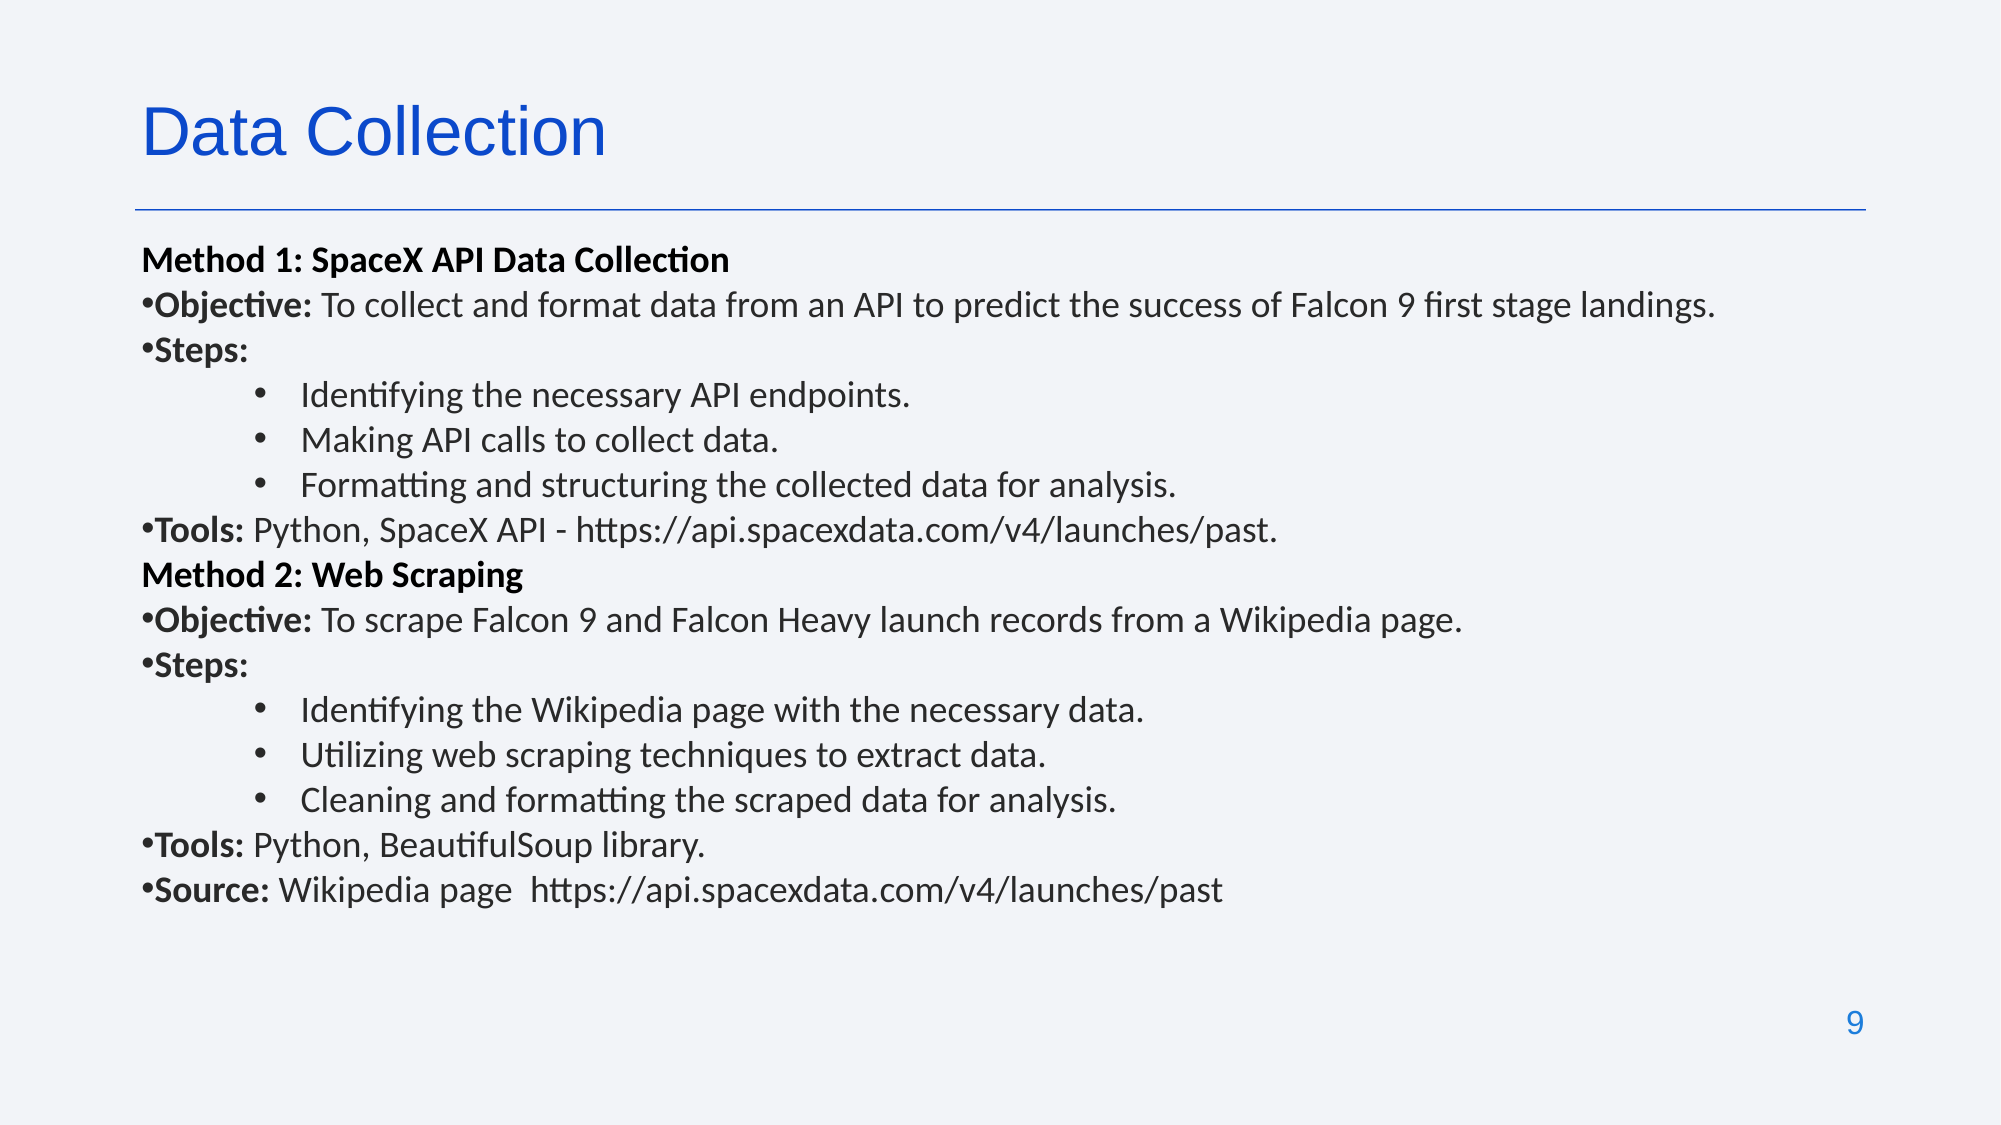

Data Collection
Method 1: SpaceX API Data Collection
Objective: To collect and format data from an API to predict the success of Falcon 9 first stage landings.
Steps:
Identifying the necessary API endpoints.
Making API calls to collect data.
Formatting and structuring the collected data for analysis.
Tools: Python, SpaceX API - https://api.spacexdata.com/v4/launches/past.
Method 2: Web Scraping
Objective: To scrape Falcon 9 and Falcon Heavy launch records from a Wikipedia page.
Steps:
Identifying the Wikipedia page with the necessary data.
Utilizing web scraping techniques to extract data.
Cleaning and formatting the scraped data for analysis.
Tools: Python, BeautifulSoup library.
Source: Wikipedia page  https://api.spacexdata.com/v4/launches/past

9